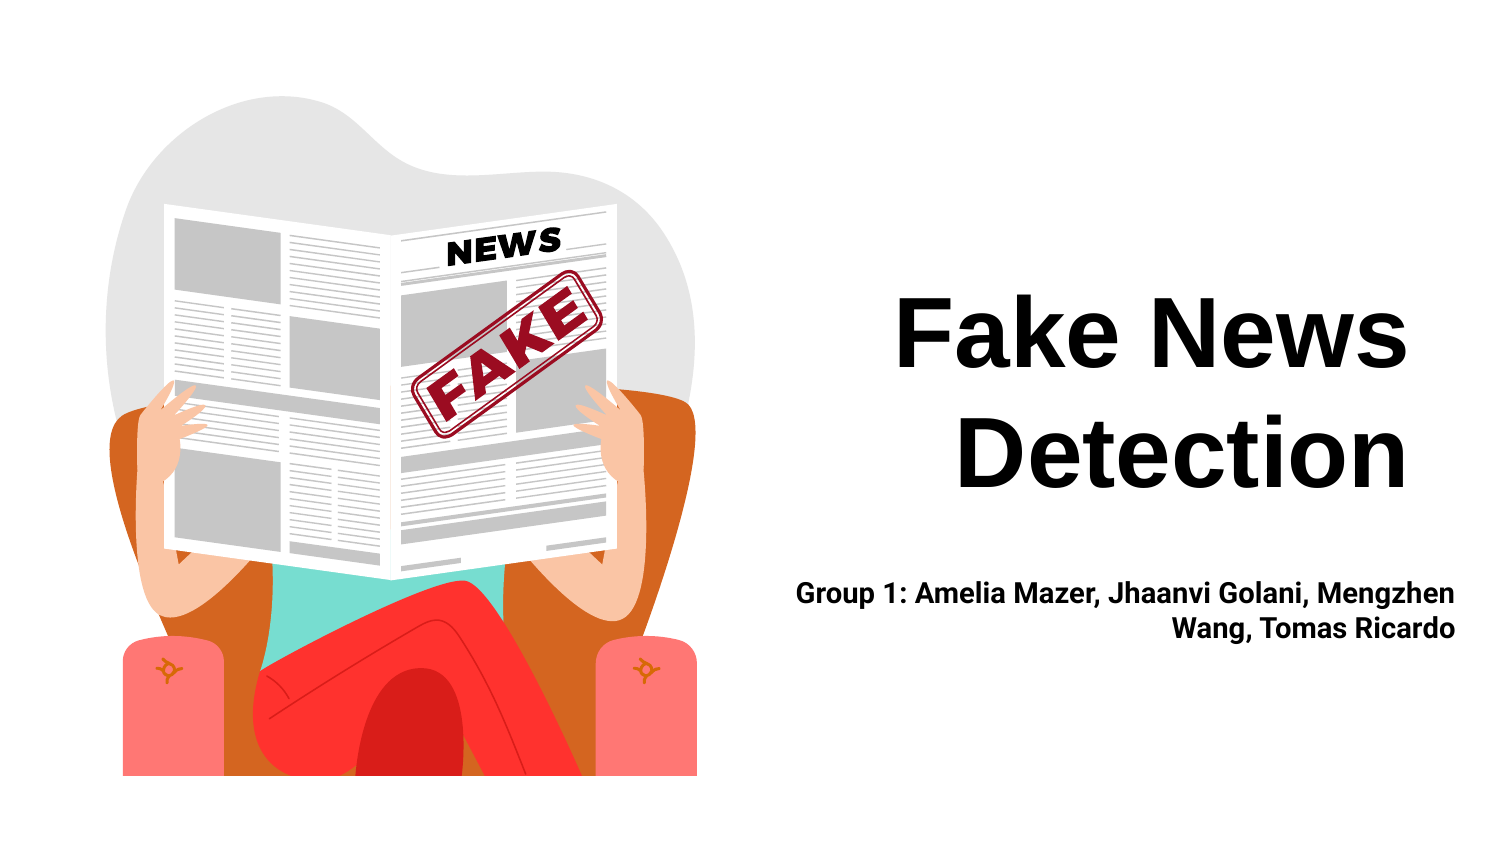

# Fake News Detection
Group 1: Amelia Mazer, Jhaanvi Golani, Mengzhen Wang, Tomas Ricardo